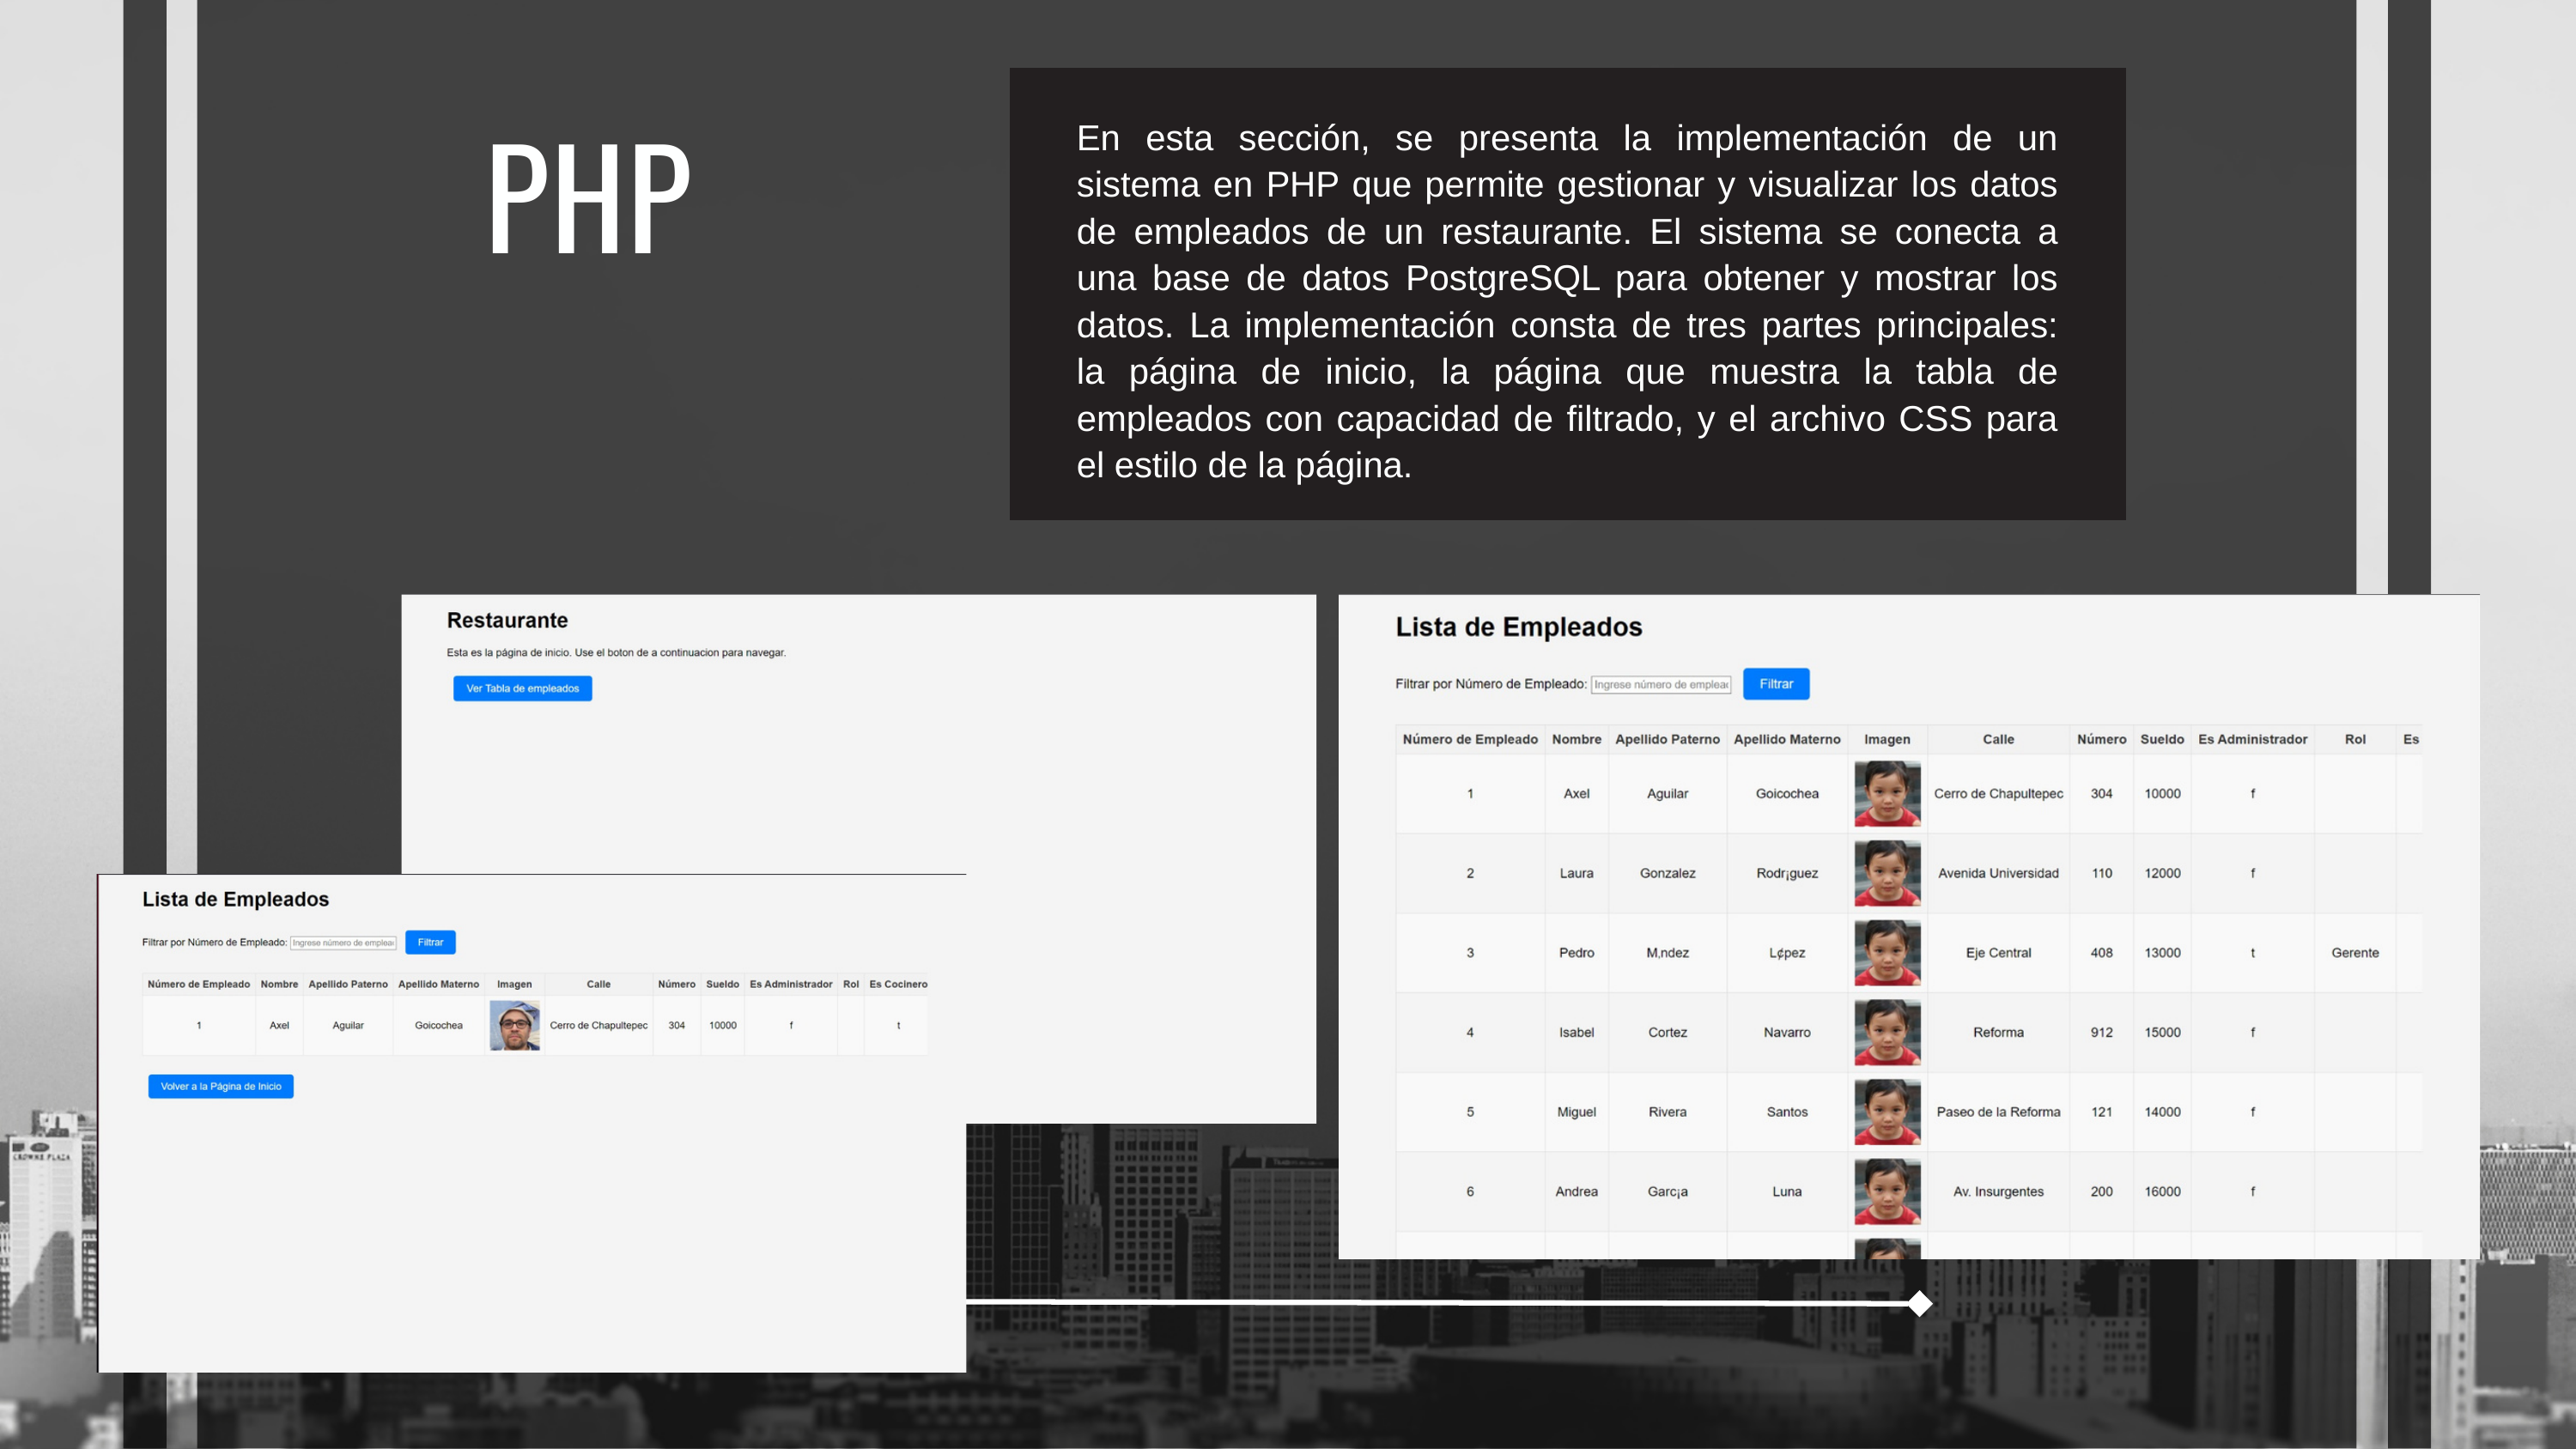

PHP
En esta sección, se presenta la implementación de un sistema en PHP que permite gestionar y visualizar los datos de empleados de un restaurante. El sistema se conecta a una base de datos PostgreSQL para obtener y mostrar los datos. La implementación consta de tres partes principales: la página de inicio, la página que muestra la tabla de empleados con capacidad de filtrado, y el archivo CSS para el estilo de la página.